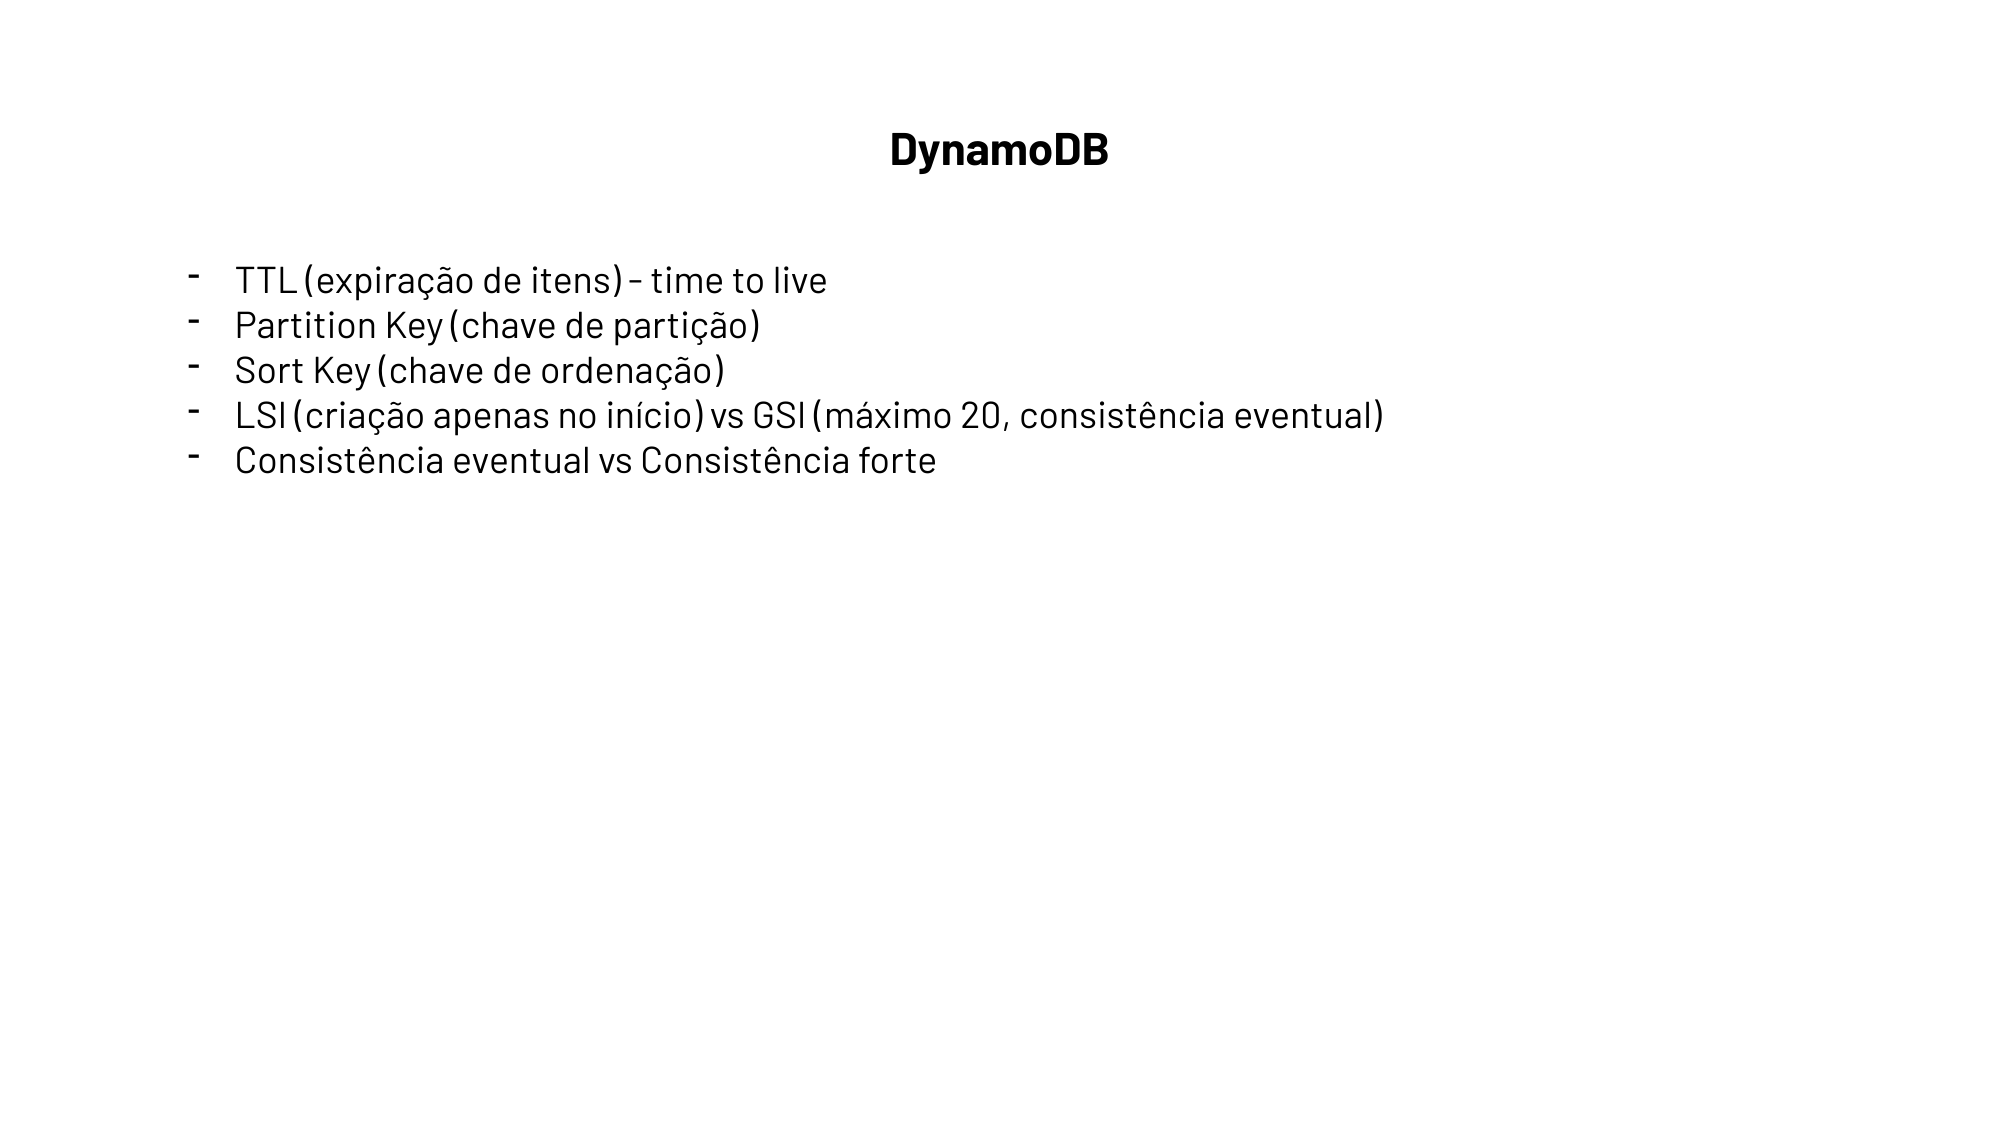

DynamoDB
TTL (expiração de itens) - time to live
Partition Key (chave de partição)
Sort Key (chave de ordenação)
LSI (criação apenas no início) vs GSI (máximo 20, consistência eventual)
Consistência eventual vs Consistência forte